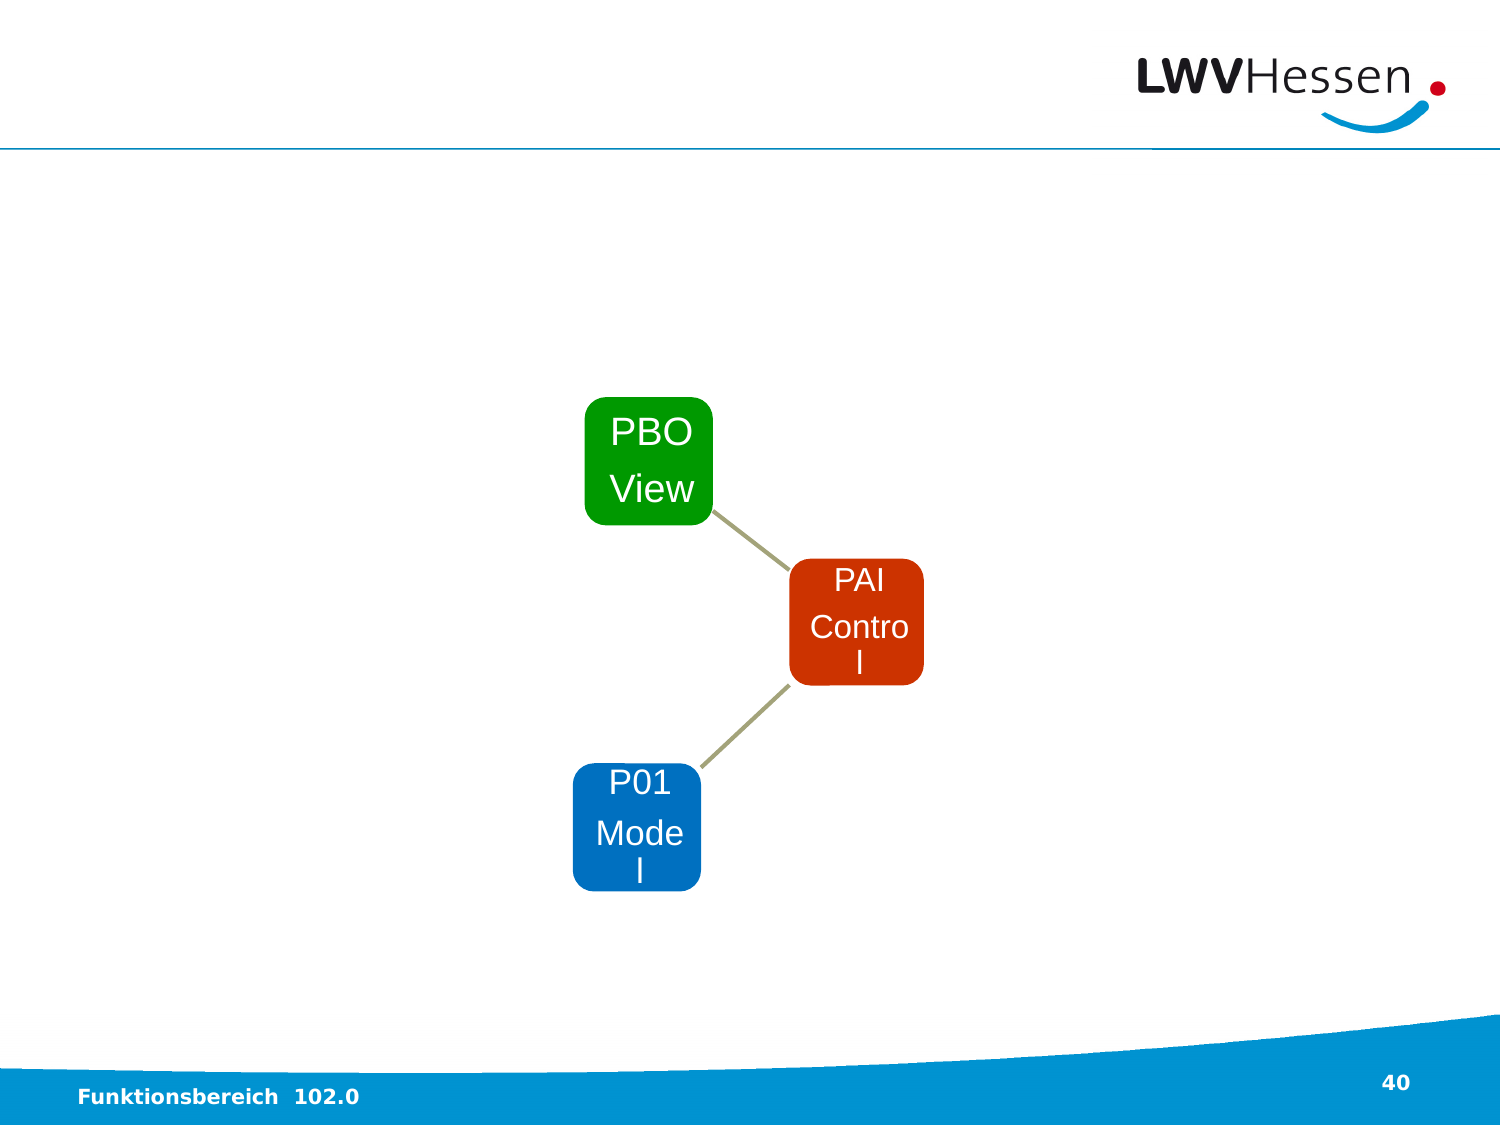

#
PAI
Control
PBO
View
P01
Model